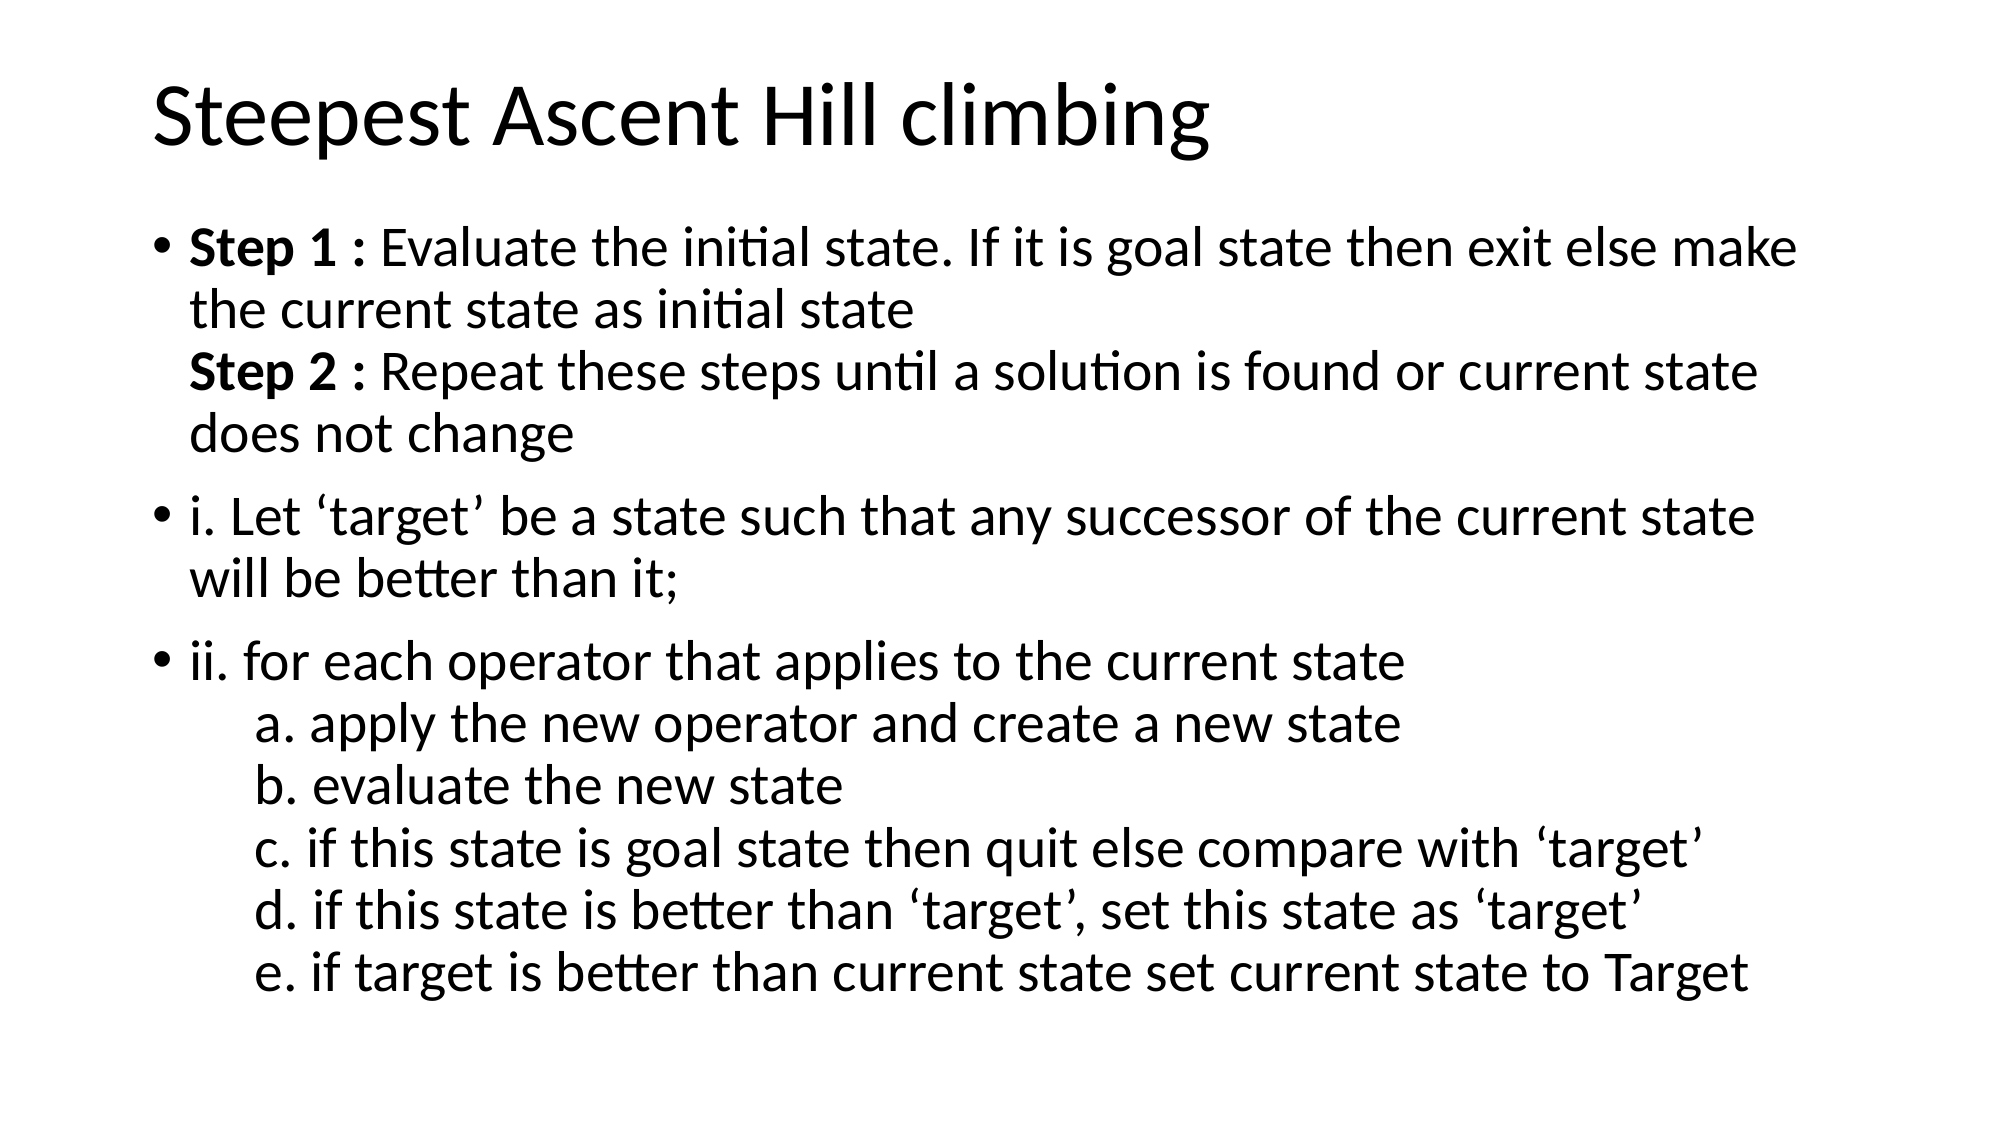

# Steepest Ascent Hill climbing
Step 1 : Evaluate the initial state. If it is goal state then exit else make the current state as initial state
Step 2 : Repeat these steps until a solution is found or current state does not change
i. Let ‘target’ be a state such that any successor of the current state will be better than it;
ii. for each operator that applies to the current state
     a. apply the new operator and create a new state
     b. evaluate the new state
     c. if this state is goal state then quit else compare with ‘target’
     d. if this state is better than ‘target’, set this state as ‘target’
     e. if target is better than current state set current state to Target